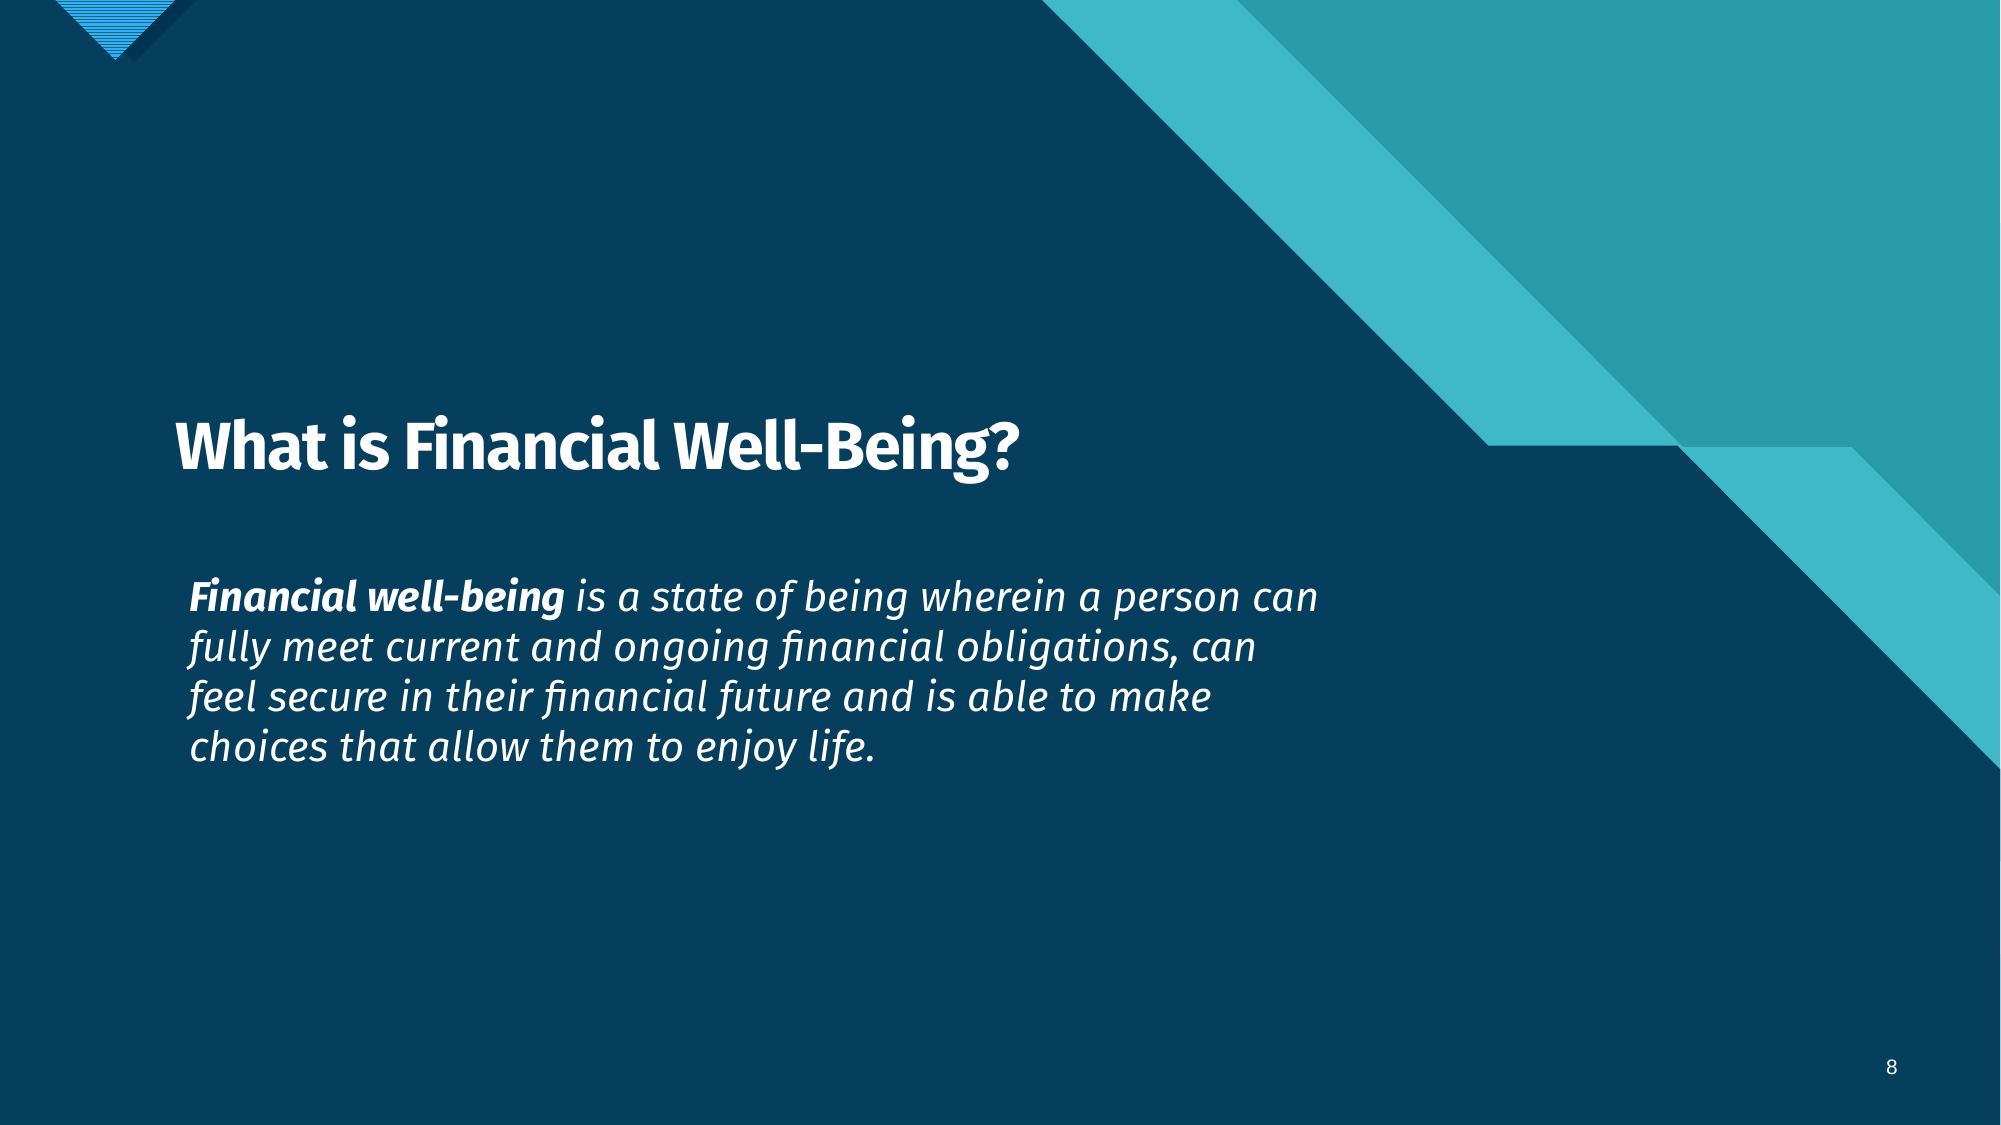

# What is Financial Well-Being?
Financial well-being is a state of being wherein a person can fully meet current and ongoing financial obligations, can feel secure in their financial future and is able to make choices that allow them to enjoy life.
8